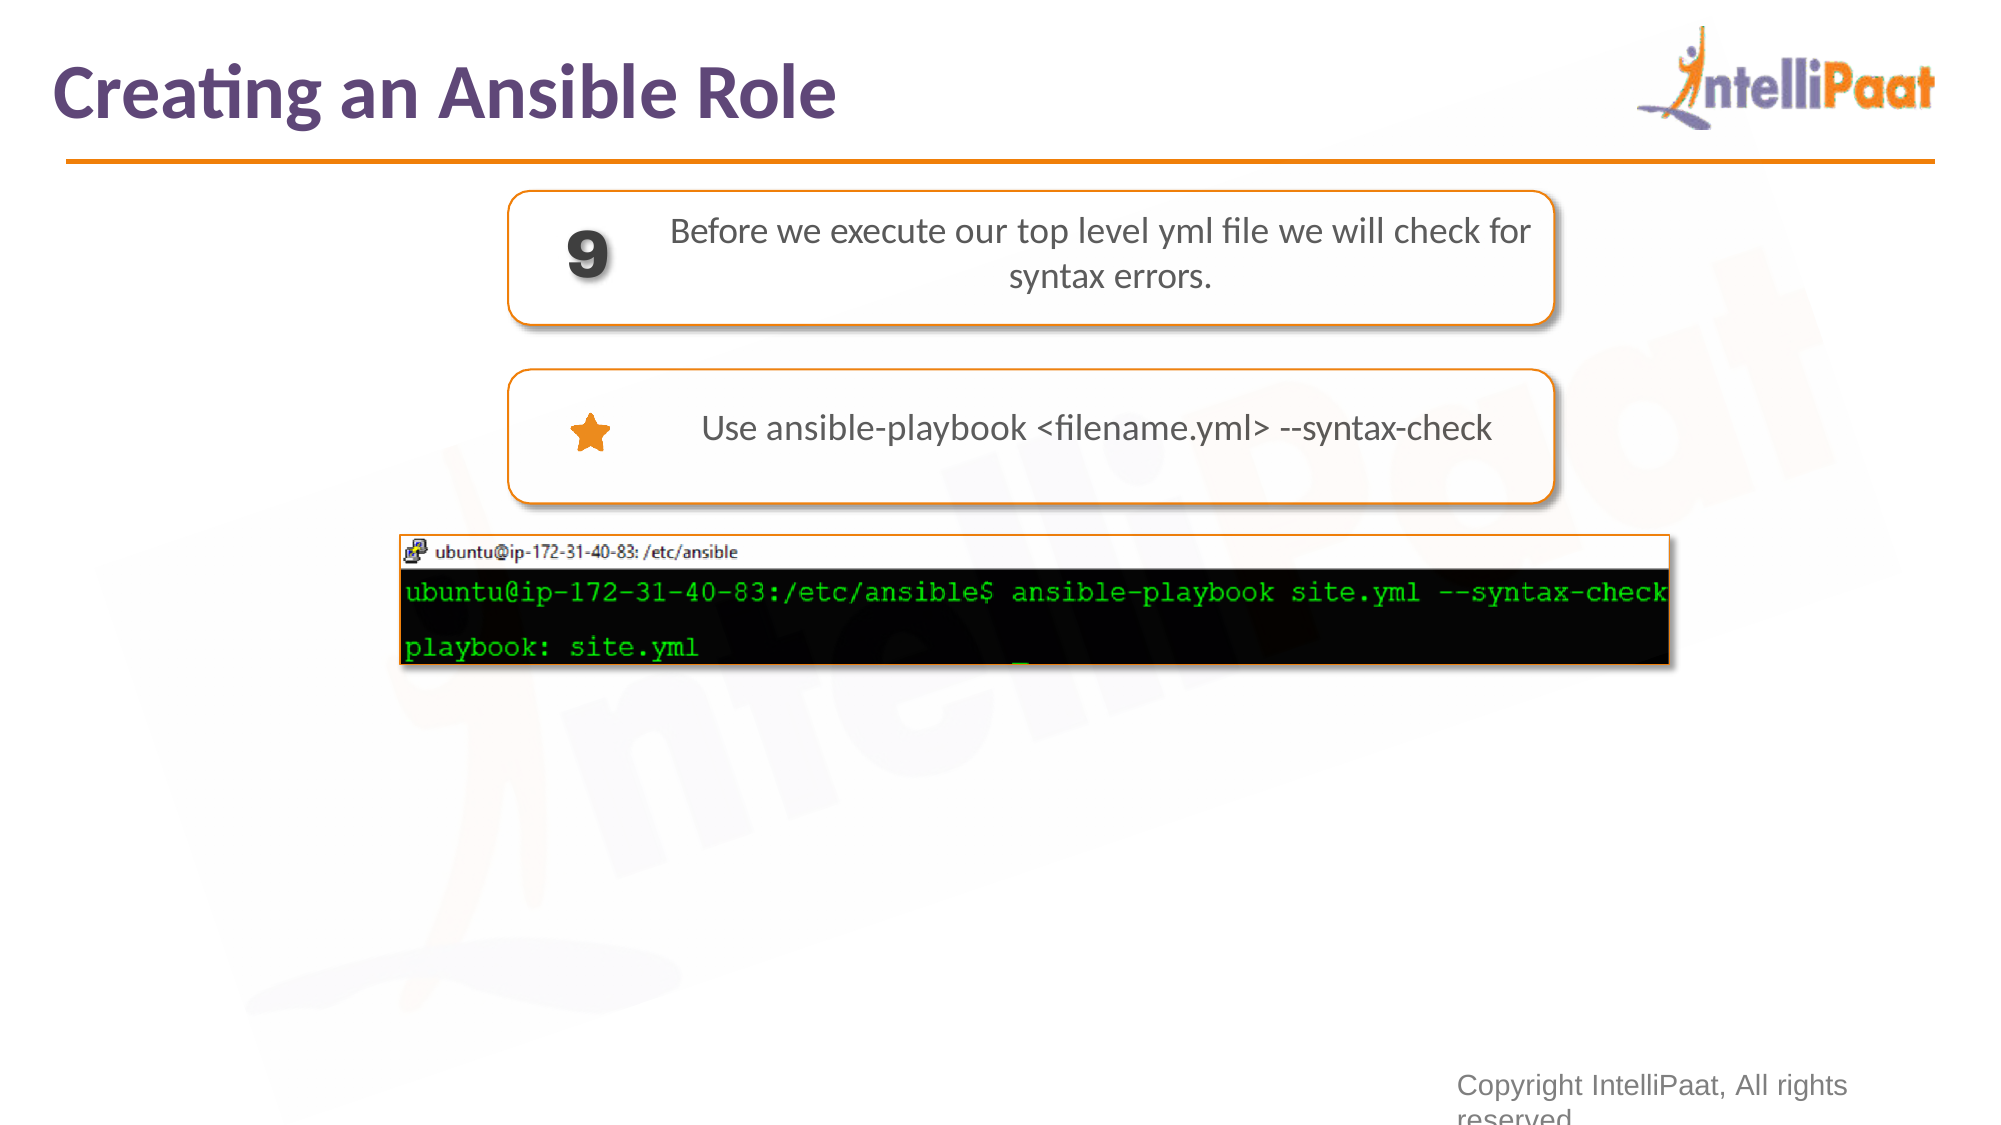

# Creating an Ansible Role

Before we execute our top level yml file we will check for  syntax errors.
9

Use ansible-playbook <filename.yml> --syntax-check

Copyright IntelliPaat, All rights reserved